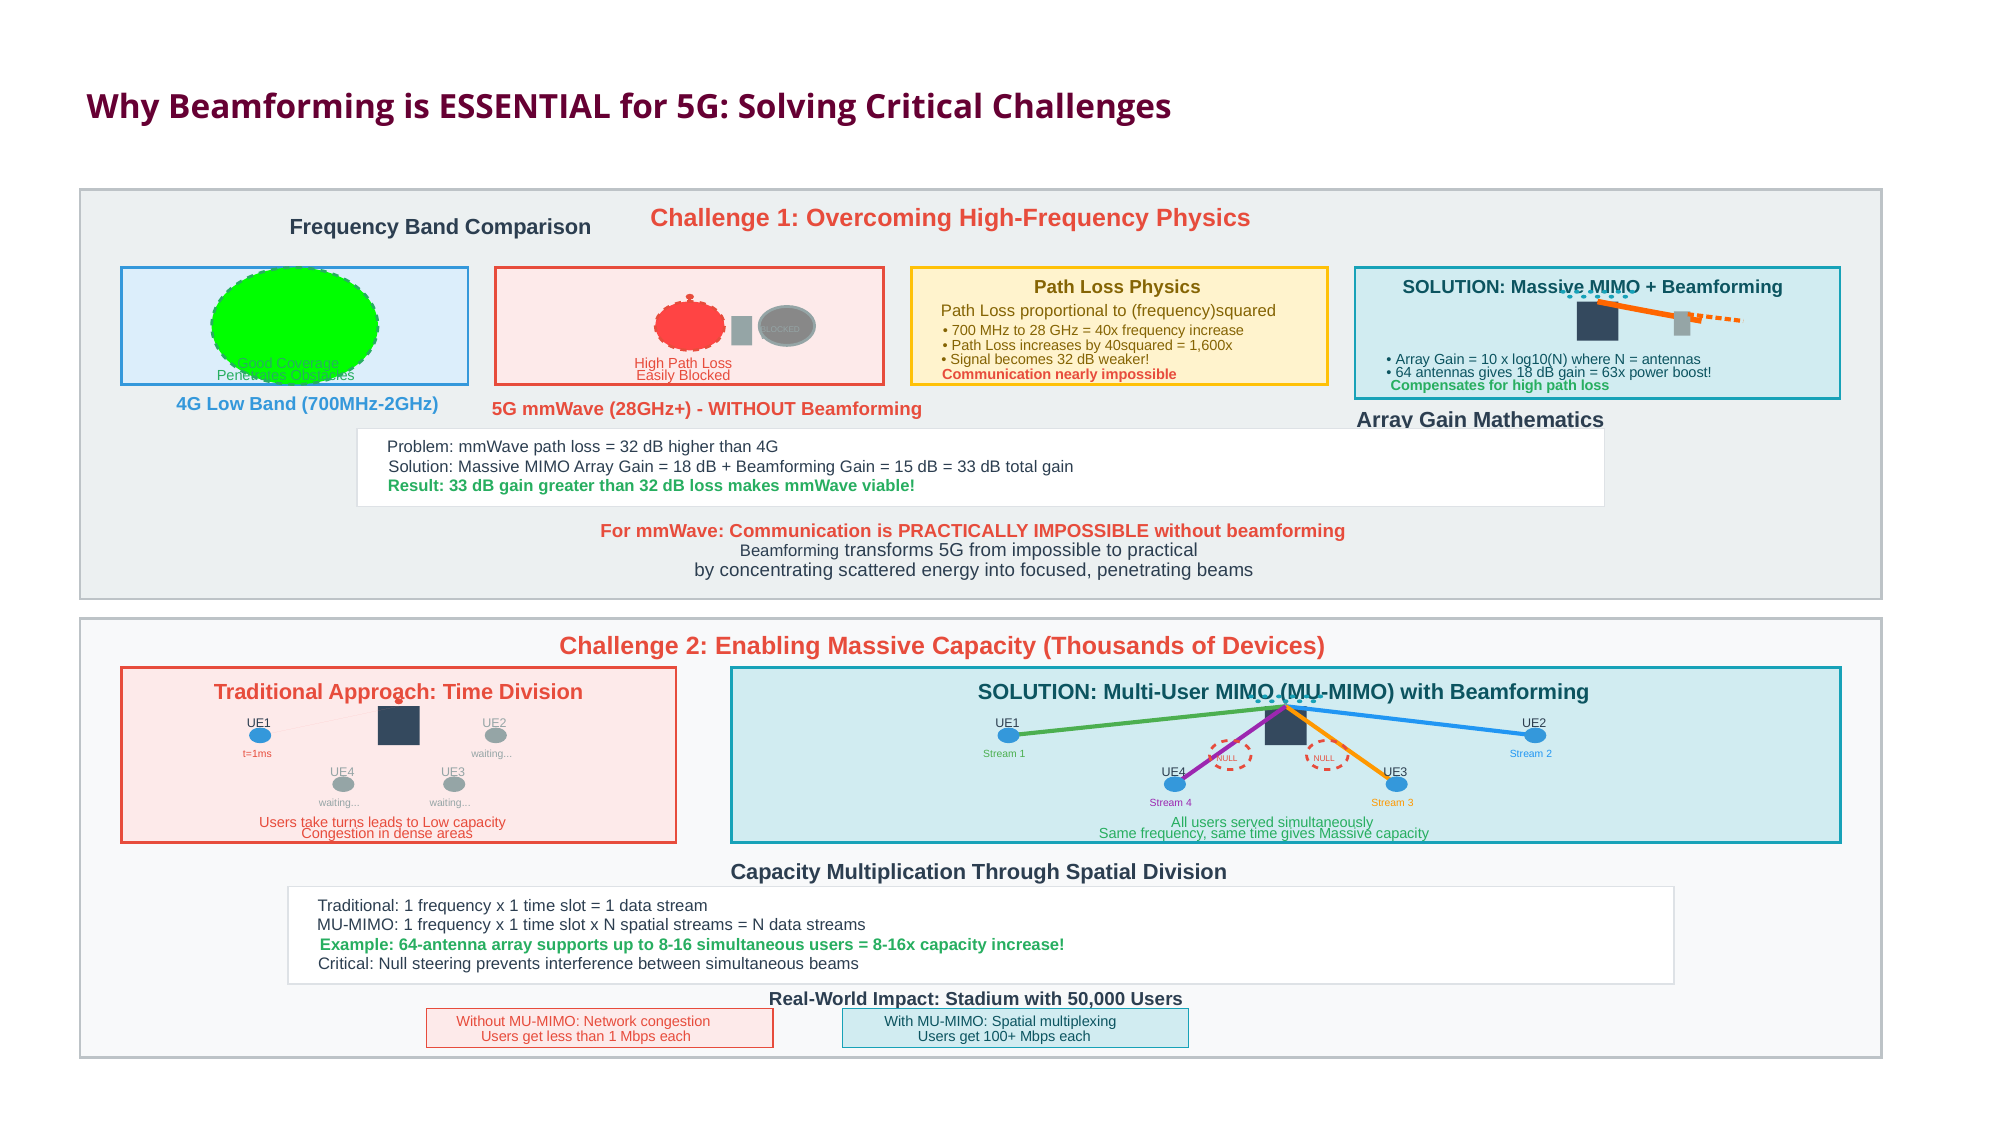

Why Beamforming is ESSENTIAL for 5G: Solving Critical Challenges

Challenge 1: Overcoming High-Frequency Physics
Frequency Band Comparison
Path Loss Physics

Path Loss proportional to (frequency)squared
• 700 MHz to 28 GHz = 40x frequency increase
• Path Loss increases by 40squared = 1,600x
• Signal becomes 32 dB weaker!
Communication nearly impossible
SOLUTION: Massive MIMO + Beamforming

• Array Gain = 10 x log10(N) where N = antennas
• 64 antennas gives 18 dB gain = 63x power boost!
Compensates for high path loss

Good Coverage
Penetrates Obstacles
4G Low Band (700MHz-2GHz)

BLOCKED
Wall
High Path Loss
Easily Blocked
5G mmWave (28GHz+) - WITHOUT Beamforming
Array Gain Mathematics

Problem: mmWave path loss = 32 dB higher than 4G
Solution: Massive MIMO Array Gain = 18 dB + Beamforming Gain = 15 dB = 33 dB total gain
Result: 33 dB gain greater than 32 dB loss makes mmWave viable!
For mmWave: Communication is PRACTICALLY IMPOSSIBLE without beamforming
Beamforming transforms 5G from impossible to practical
by concentrating scattered energy into focused, penetrating beams

Challenge 2: Enabling Massive Capacity (Thousands of Devices)

Traditional Approach: Time Division

UE1
UE2

t=1ms
waiting...
UE4
UE3

waiting...
waiting...

Users take turns leads to Low capacity
Congestion in dense areas

SOLUTION: Multi-User MIMO (MU-MIMO) with Beamforming

UE1
UE2

Stream 1
Stream 2

NULL
NULL
UE4
UE3

Stream 4
Stream 3

All users served simultaneously
Same frequency, same time gives Massive capacity
Capacity Multiplication Through Spatial Division

Traditional: 1 frequency x 1 time slot = 1 data stream
MU-MIMO: 1 frequency x 1 time slot x N spatial streams = N data streams
Example: 64-antenna array supports up to 8-16 simultaneous users = 8-16x capacity increase!
Critical: Null steering prevents interference between simultaneous beams
Real-World Impact: Stadium with 50,000 Users
Without MU-MIMO: Network congestion
With MU-MIMO: Spatial multiplexing

Users get less than 1 Mbps each
Users get 100+ Mbps each